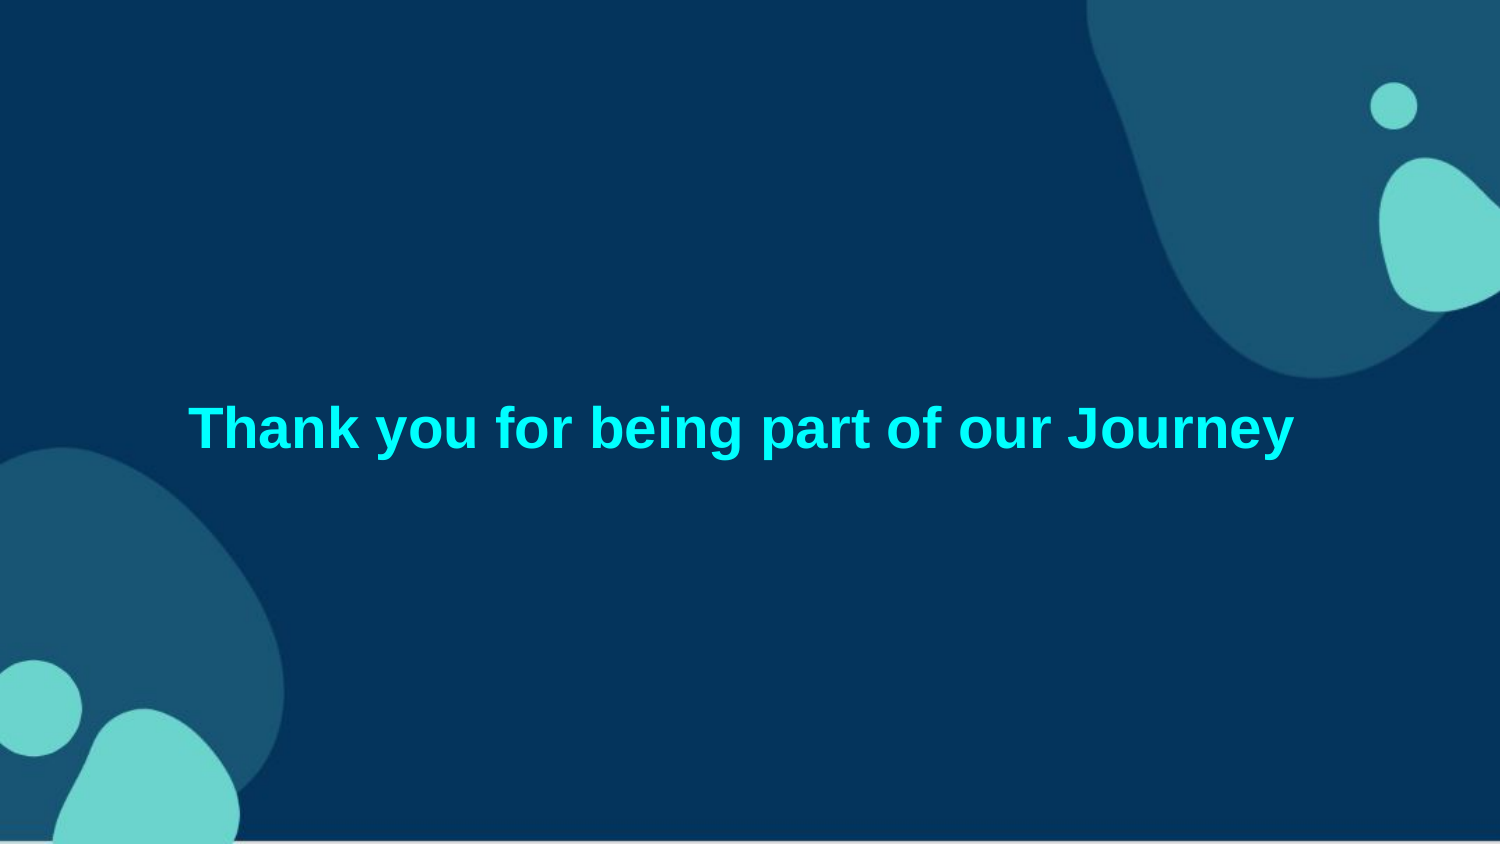

# Thank you for being part of our Journey